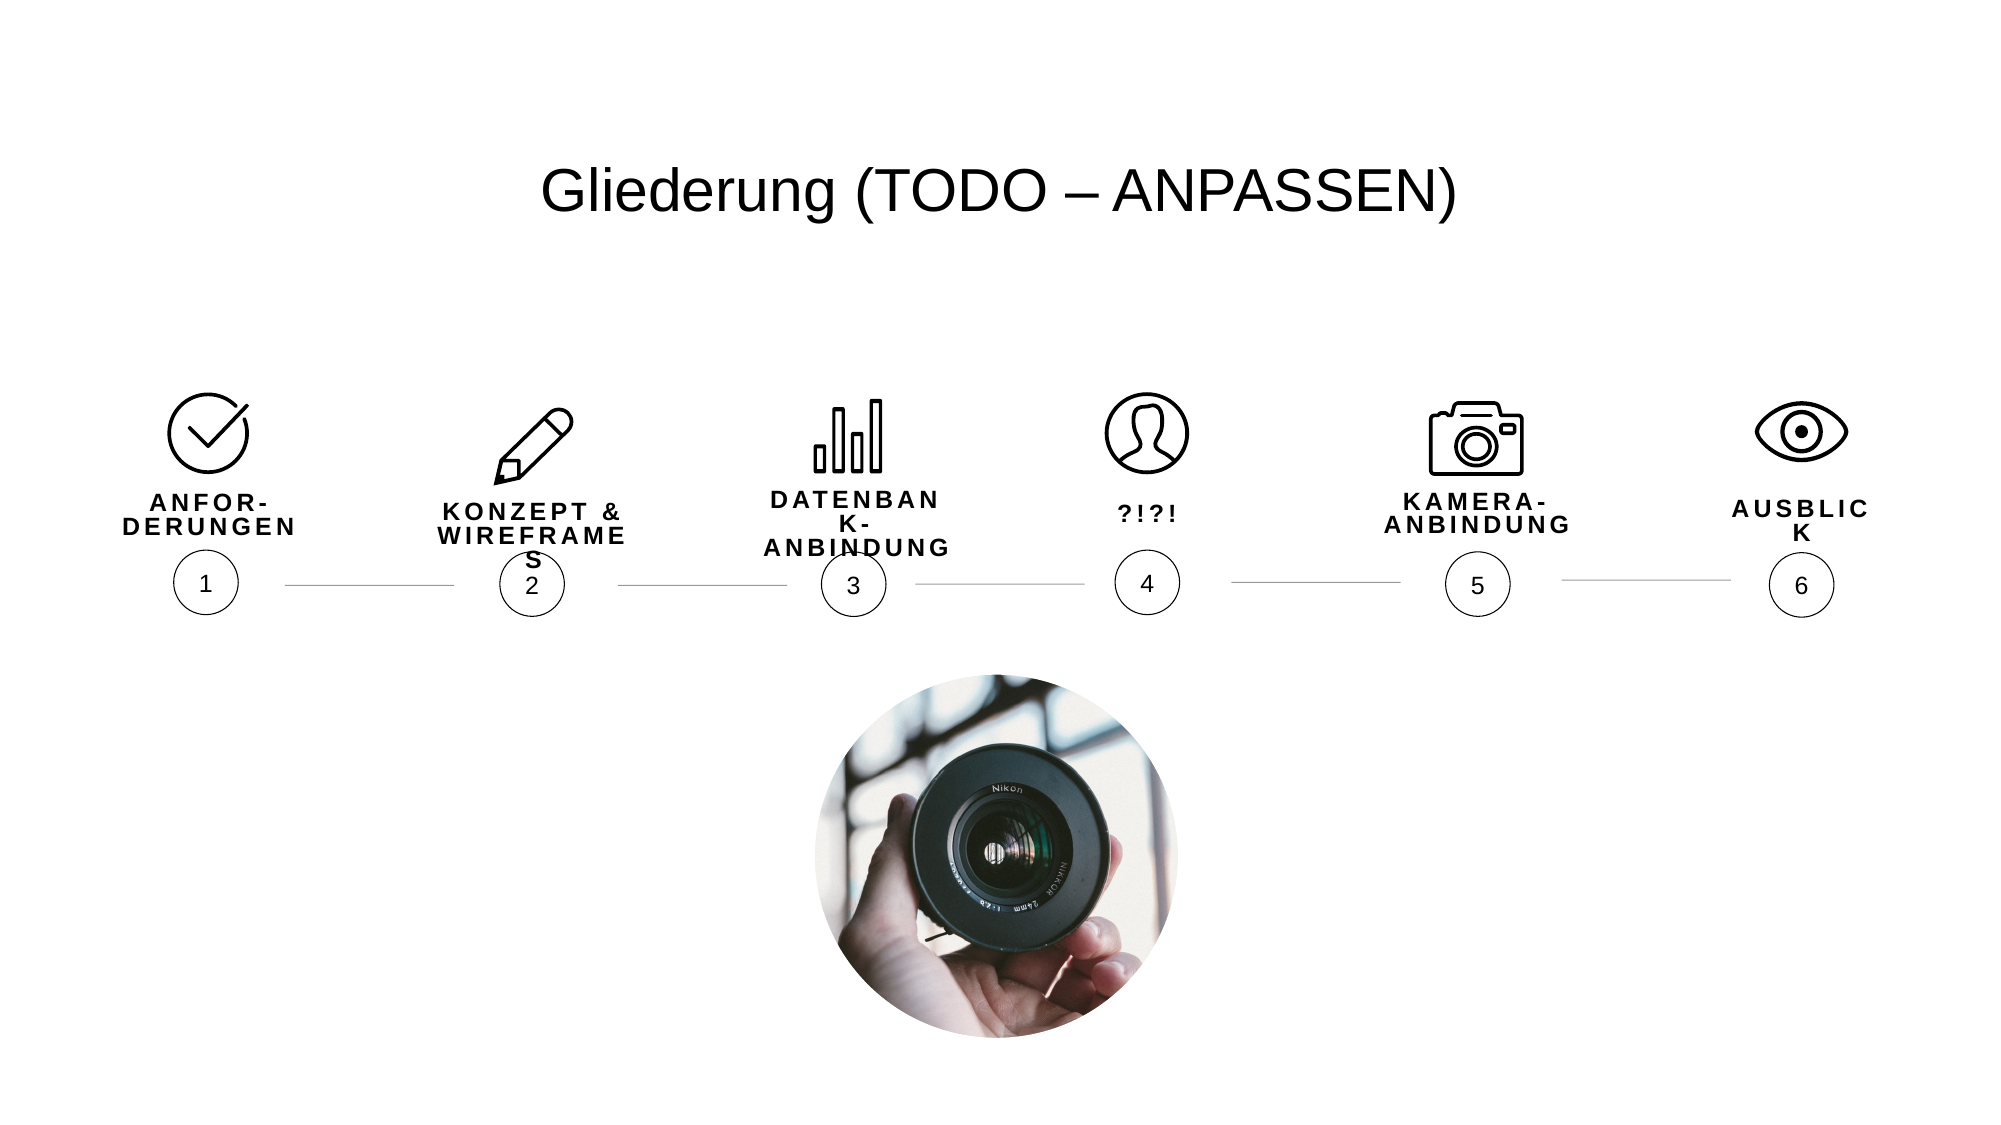

# Gliederung (TODO – ANPASSEN)

DATENBANK-
ANBINDUNG
KAMERA-ANBINDUNG
ANFOR-
DERUNGEN
AUSBLICK
KONZEPT &
WIREFRAMES
?!?!
1
4
2
5
3
6